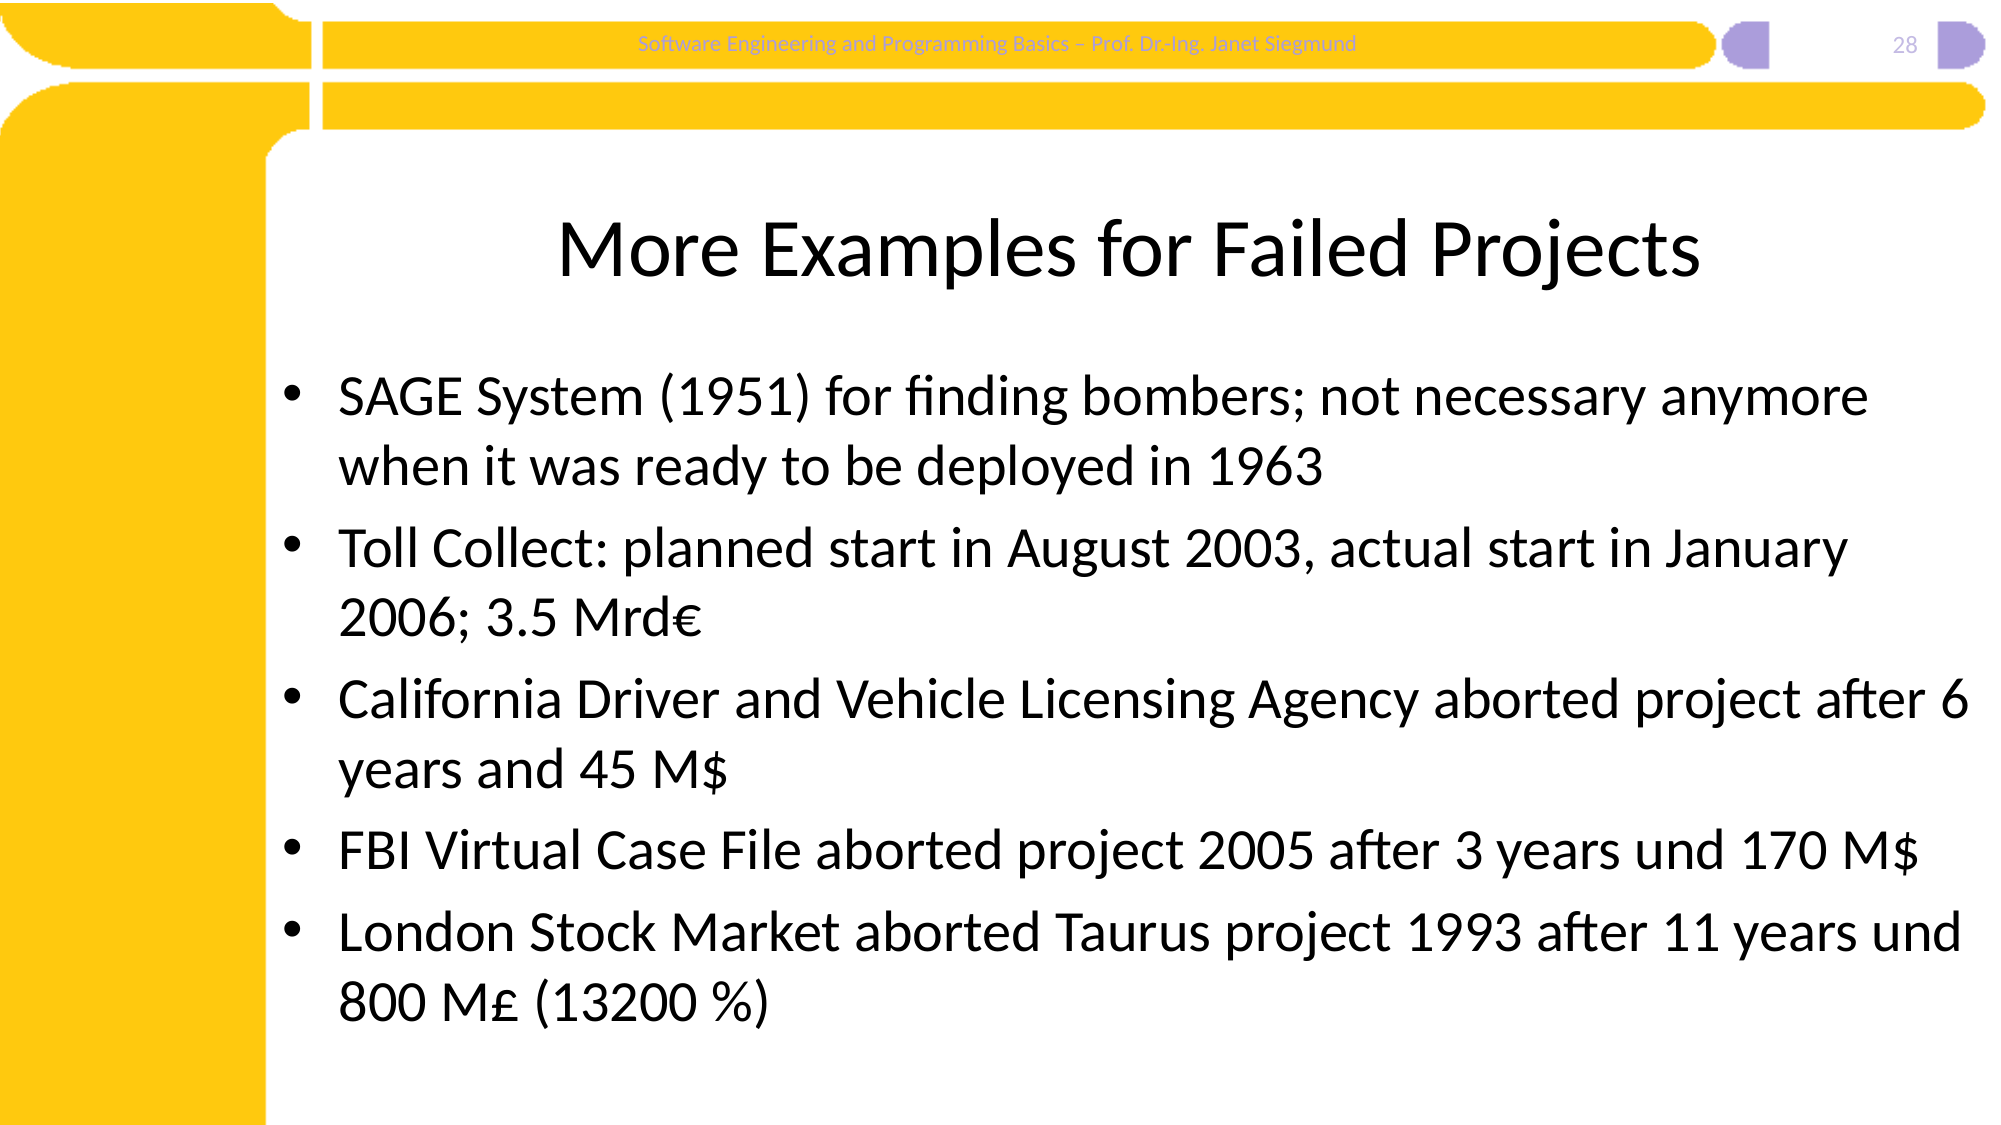

28
# More Examples for Failed Projects
SAGE System (1951) for finding bombers; not necessary anymore when it was ready to be deployed in 1963
Toll Collect: planned start in August 2003, actual start in January 2006; 3.5 Mrd€
California Driver and Vehicle Licensing Agency aborted project after 6 years and 45 M$
FBI Virtual Case File aborted project 2005 after 3 years und 170 M$
London Stock Market aborted Taurus project 1993 after 11 years und 800 M£ (13200 %)